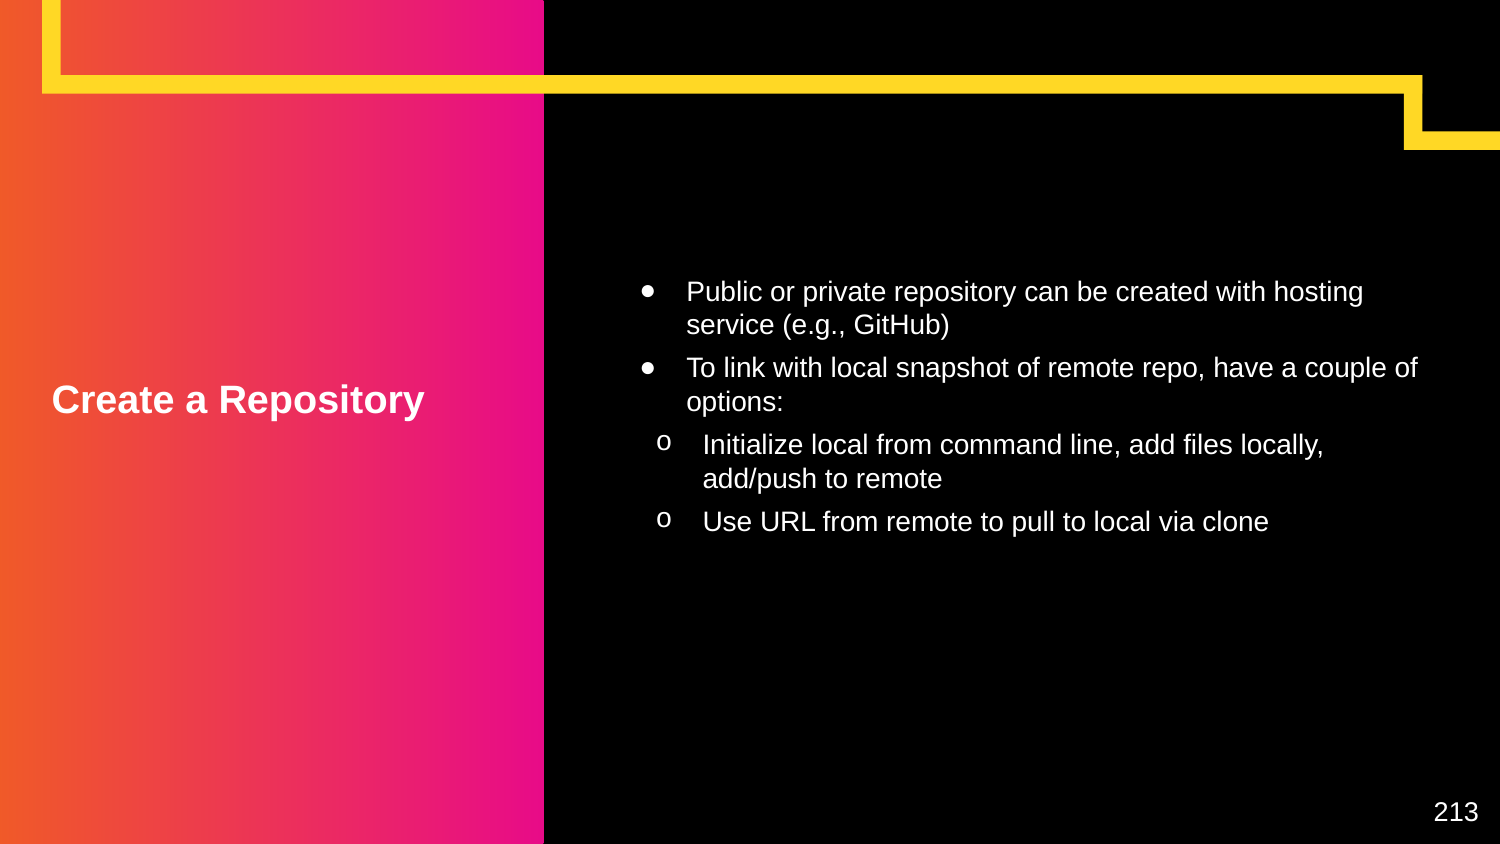

Public or private repository can be created with hosting service (e.g., GitHub)
To link with local snapshot of remote repo, have a couple of options:
Initialize local from command line, add files locally, add/push to remote
Use URL from remote to pull to local via clone
# Create a Repository
213